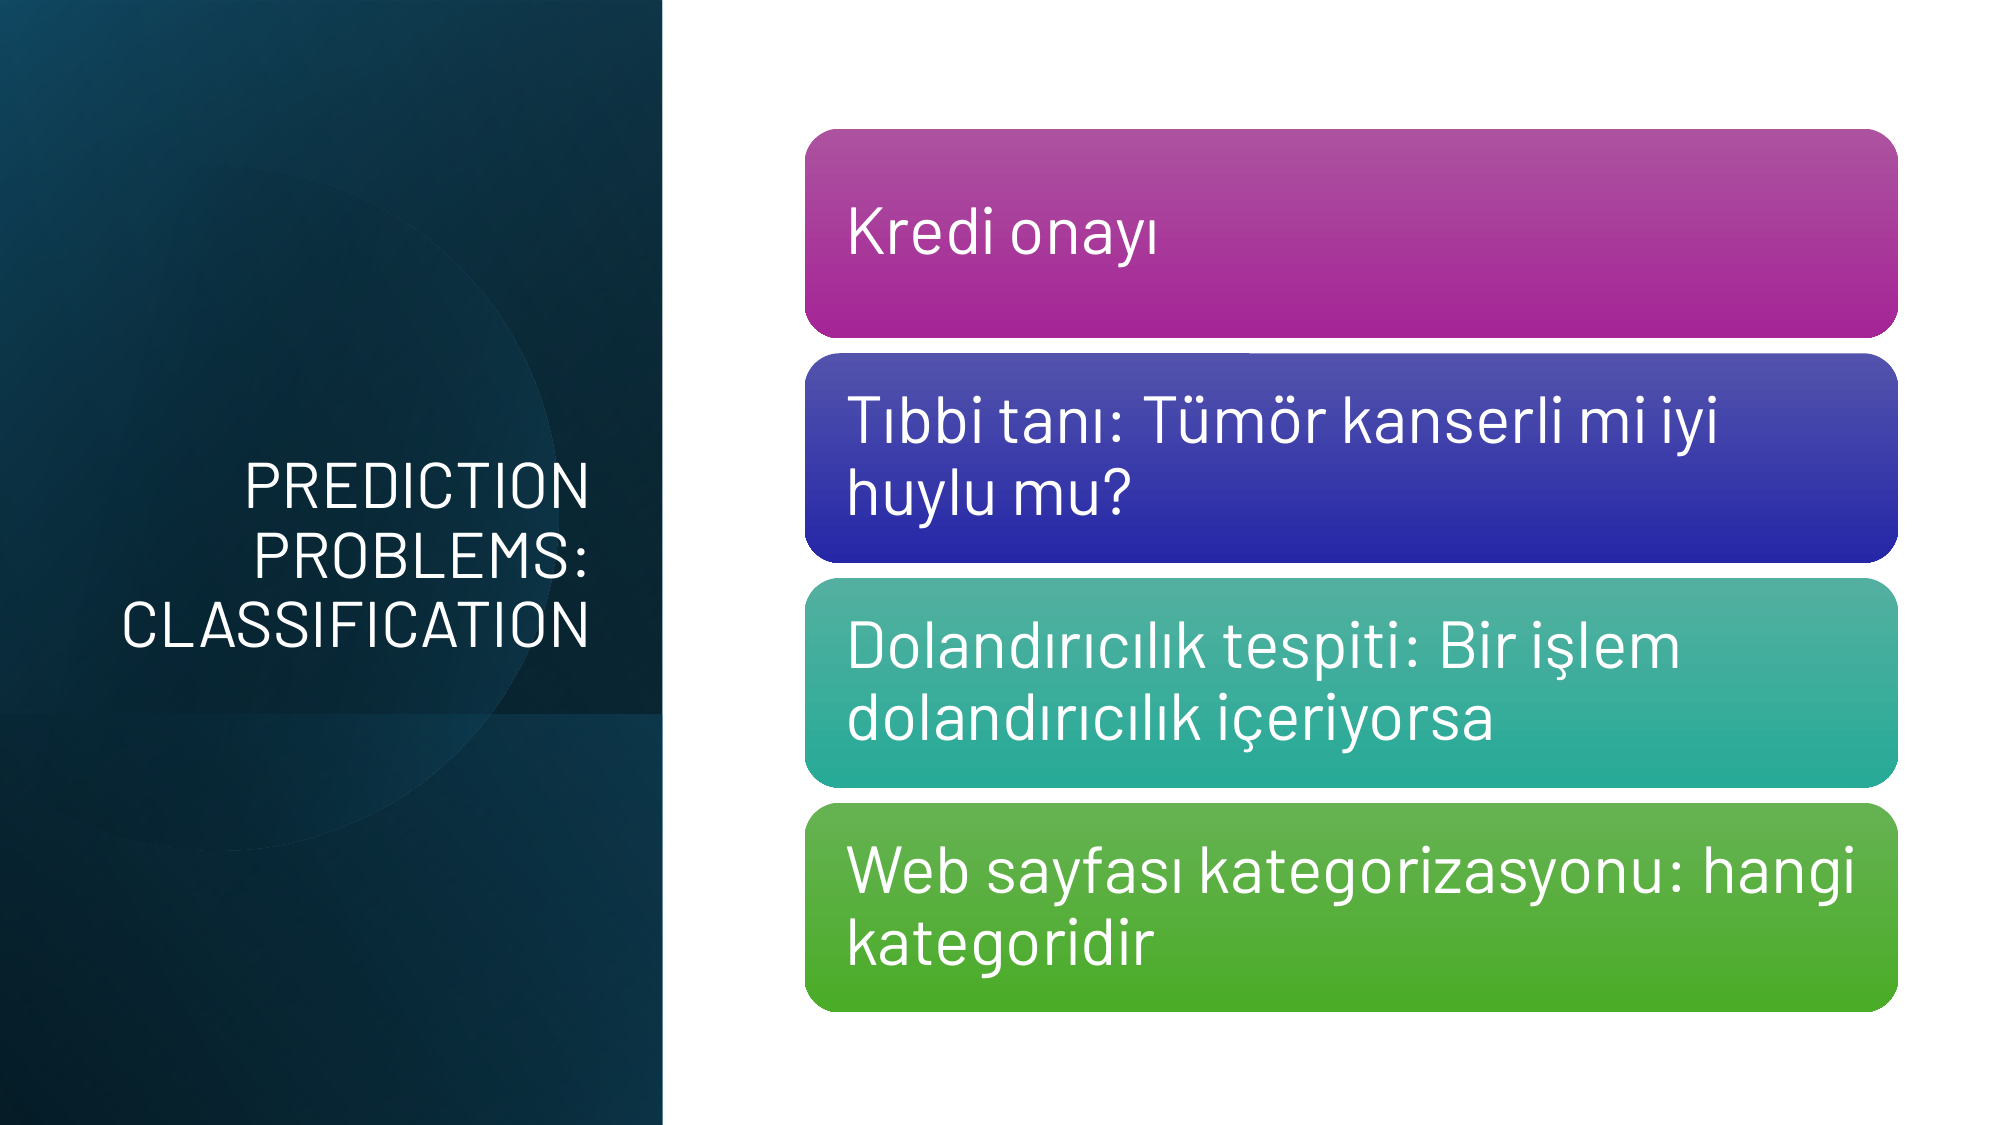

Kredi onayı
Tıbbi tanı: Tümör kanserli mi iyi huylu mu?
Dolandırıcılık tespiti: Bir işlem dolandırıcılık içeriyorsa
Web sayfası kategorizasyonu: hangi kategoridir

# PREDICTION PROBLEMS: CLASSIFICATION